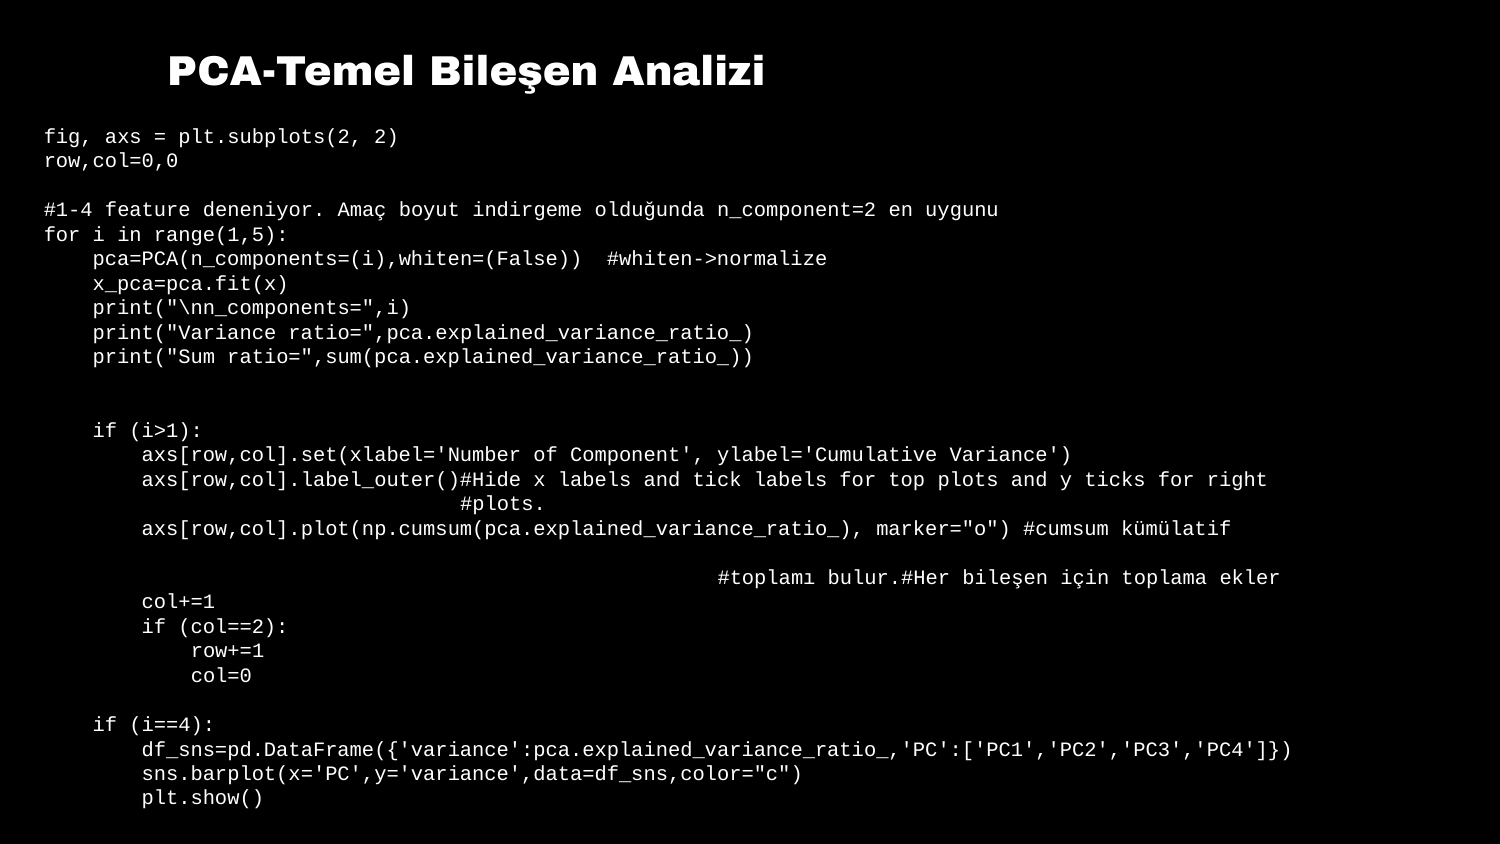

# PCA-Temel Bileşen Analizi
fig, axs = plt.subplots(2, 2)
row,col=0,0

#1-4 feature deneniyor. Amaç boyut indirgeme olduğunda n_component=2 en uygunu
for i in range(1,5):
    pca=PCA(n_components=(i),whiten=(False))  #whiten->normalize
    x_pca=pca.fit(x)
    print("\nn_components=",i)
    print("Variance ratio=",pca.explained_variance_ratio_)
    print("Sum ratio=",sum(pca.explained_variance_ratio_))

    if (i>1):
        axs[row,col].set(xlabel='Number of Component', ylabel='Cumulative Variance')
        axs[row,col].label_outer()#Hide x labels and tick labels for top plots and y ticks for right
                                  #plots.
        axs[row,col].plot(np.cumsum(pca.explained_variance_ratio_), marker="o") #cumsum kümülatif
                                                       #toplamı bulur.#Her bileşen için toplama ekler
        col+=1
        if (col==2):
            row+=1
            col=0

    if (i==4):
        df_sns=pd.DataFrame({'variance':pca.explained_variance_ratio_,'PC':['PC1','PC2','PC3','PC4']})
        sns.barplot(x='PC',y='variance',data=df_sns,color="c")
        plt.show()